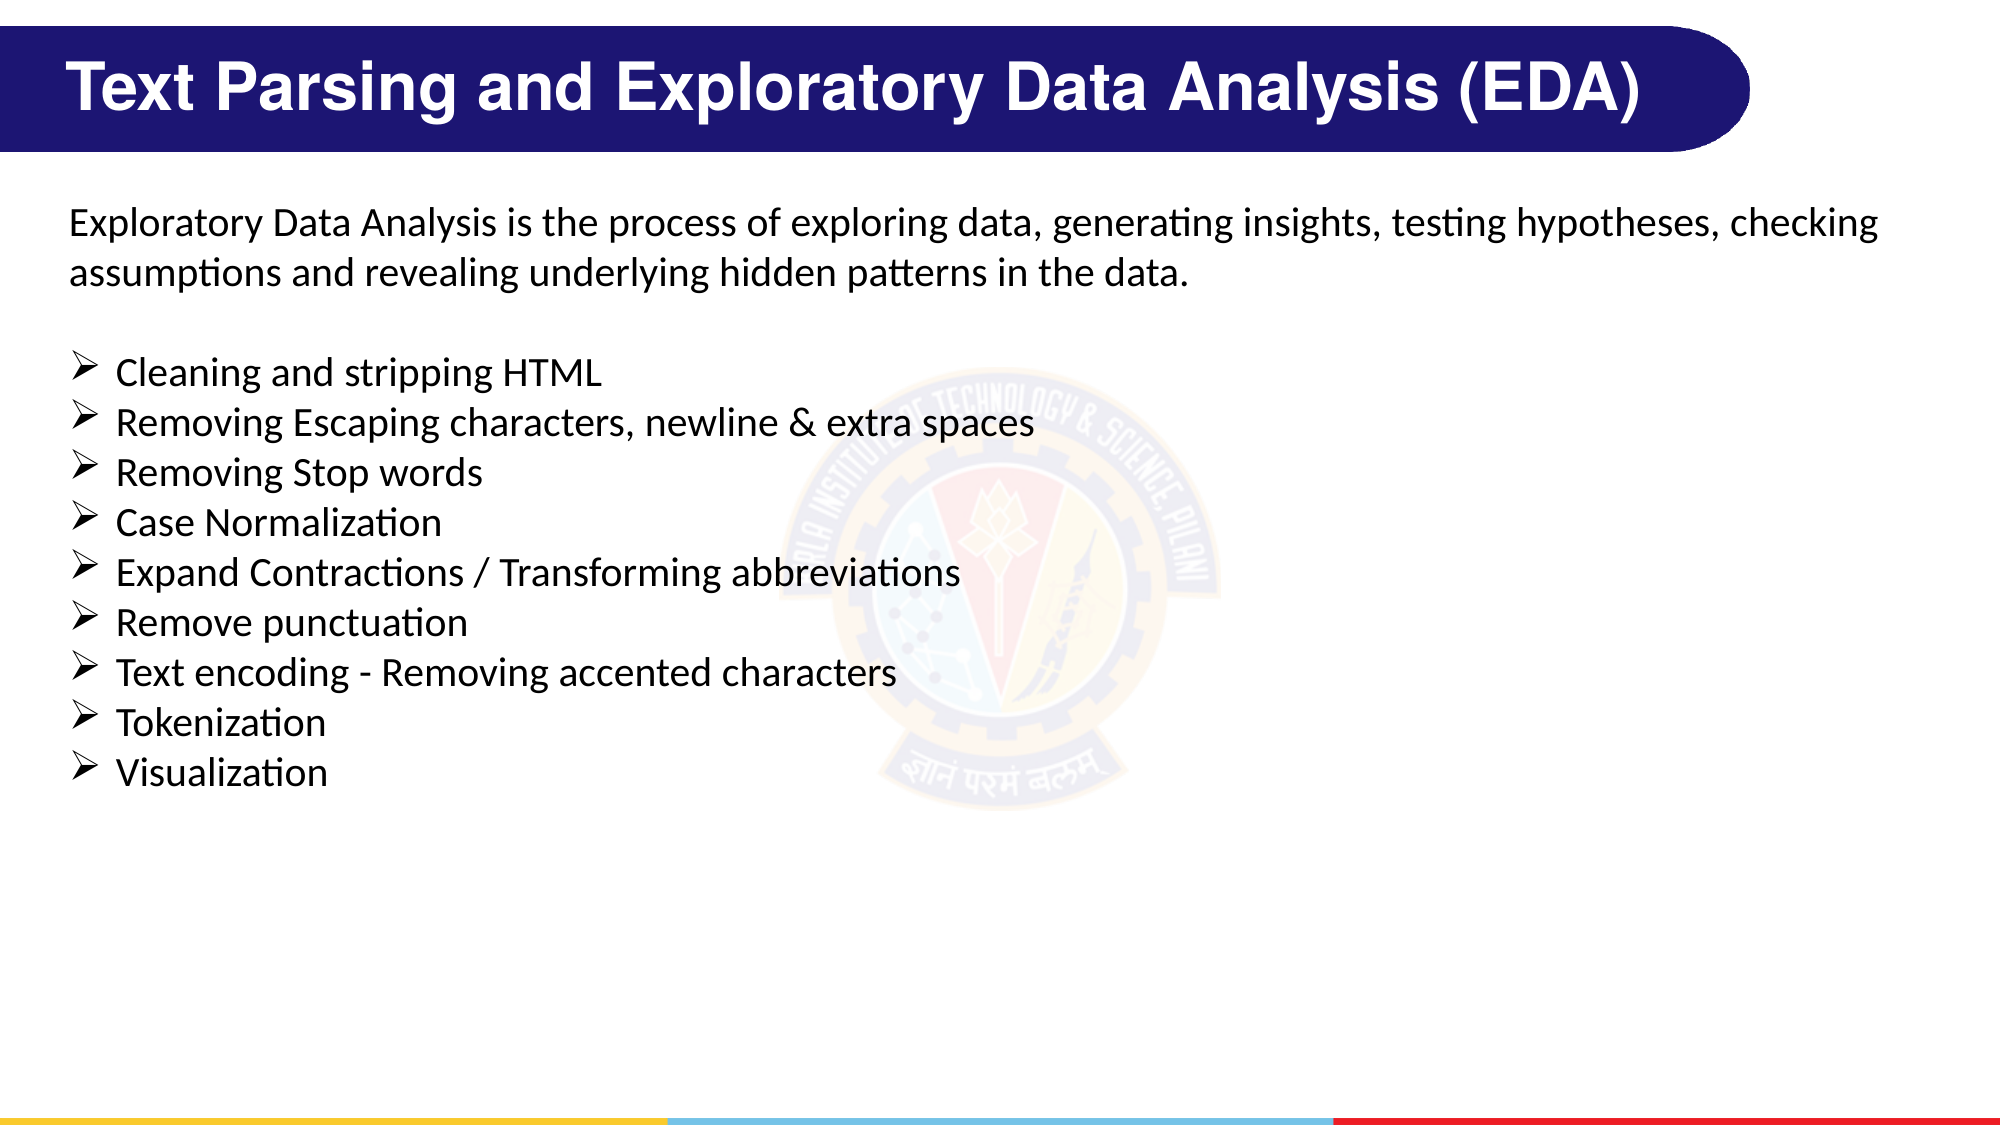

# Text Parsing and Exploratory Data Analysis (EDA)
Exploratory Data Analysis is the process of exploring data, generating insights, testing hypotheses, checking assumptions and revealing underlying hidden patterns in the data.

Cleaning and stripping HTML
Removing Escaping characters, newline & extra spaces
Removing Stop words
Case Normalization
Expand Contractions / Transforming abbreviations
Remove punctuation
Text encoding - Removing accented characters
Tokenization
Visualization